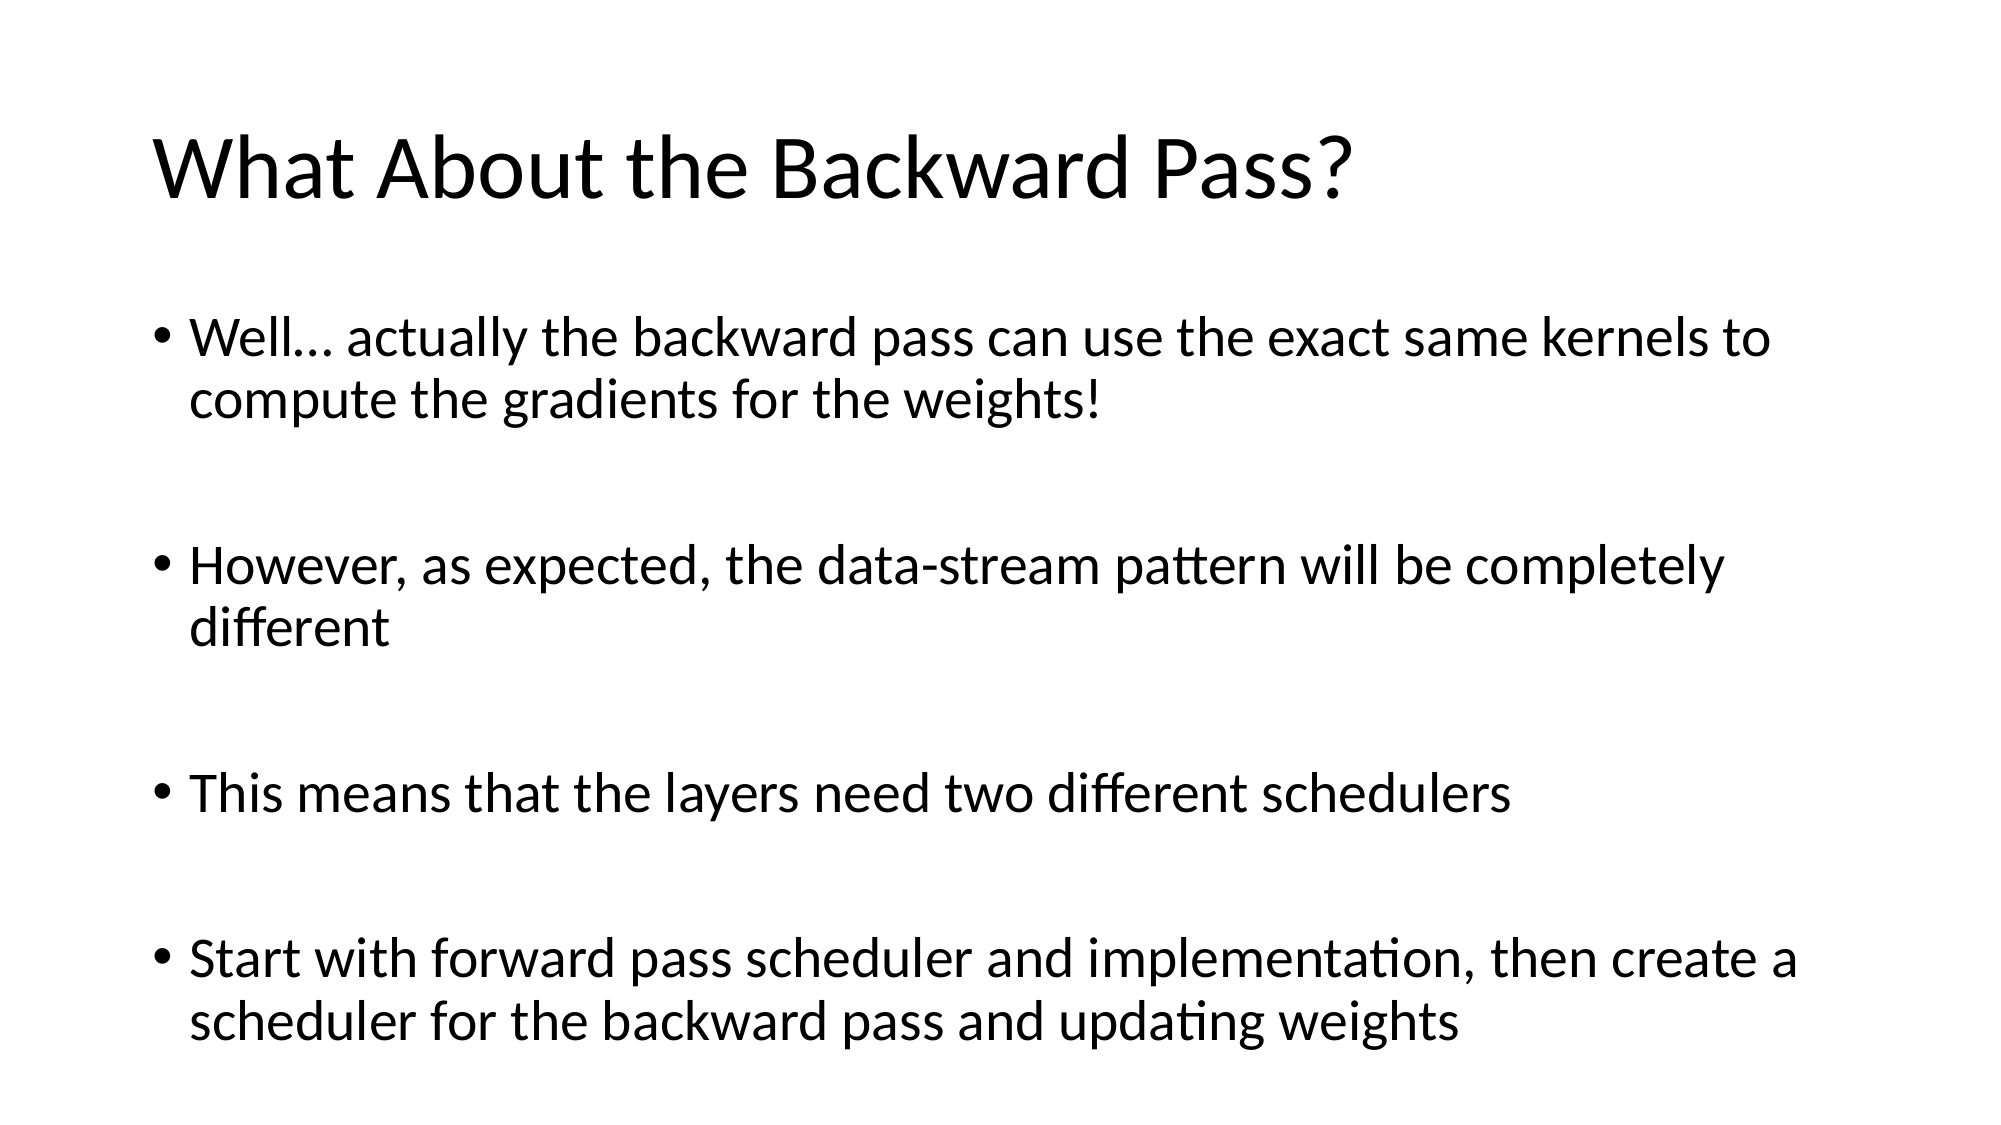

# What About the Backward Pass?
Well… actually the backward pass can use the exact same kernels to compute the gradients for the weights!

However, as expected, the data-stream pattern will be completely different

This means that the layers need two different schedulers

Start with forward pass scheduler and implementation, then create a scheduler for the backward pass and updating weights